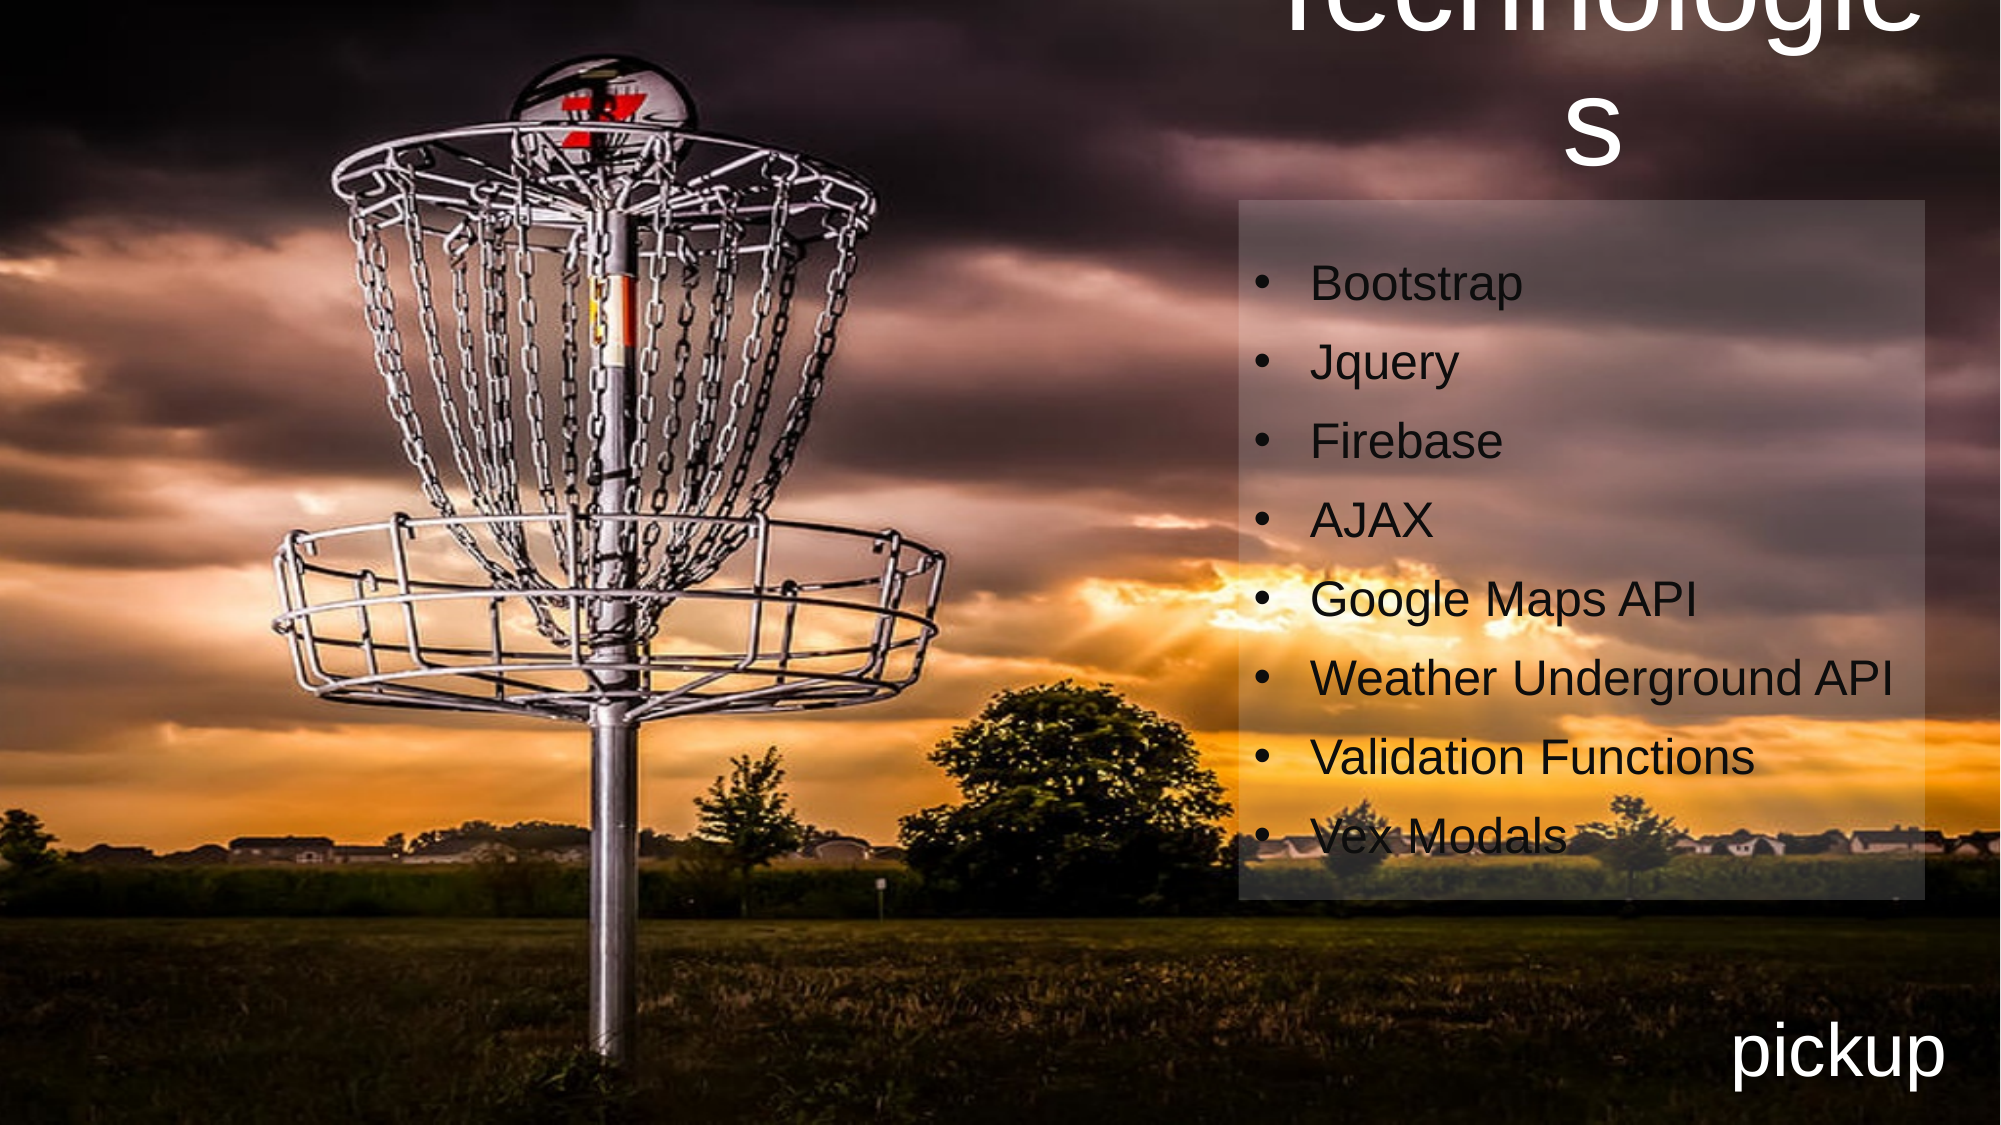

# Technologies

Bootstrap
Jquery
Firebase
AJAX
Google Maps API
Weather Underground API
Validation Functions
Vex Modals

pickup